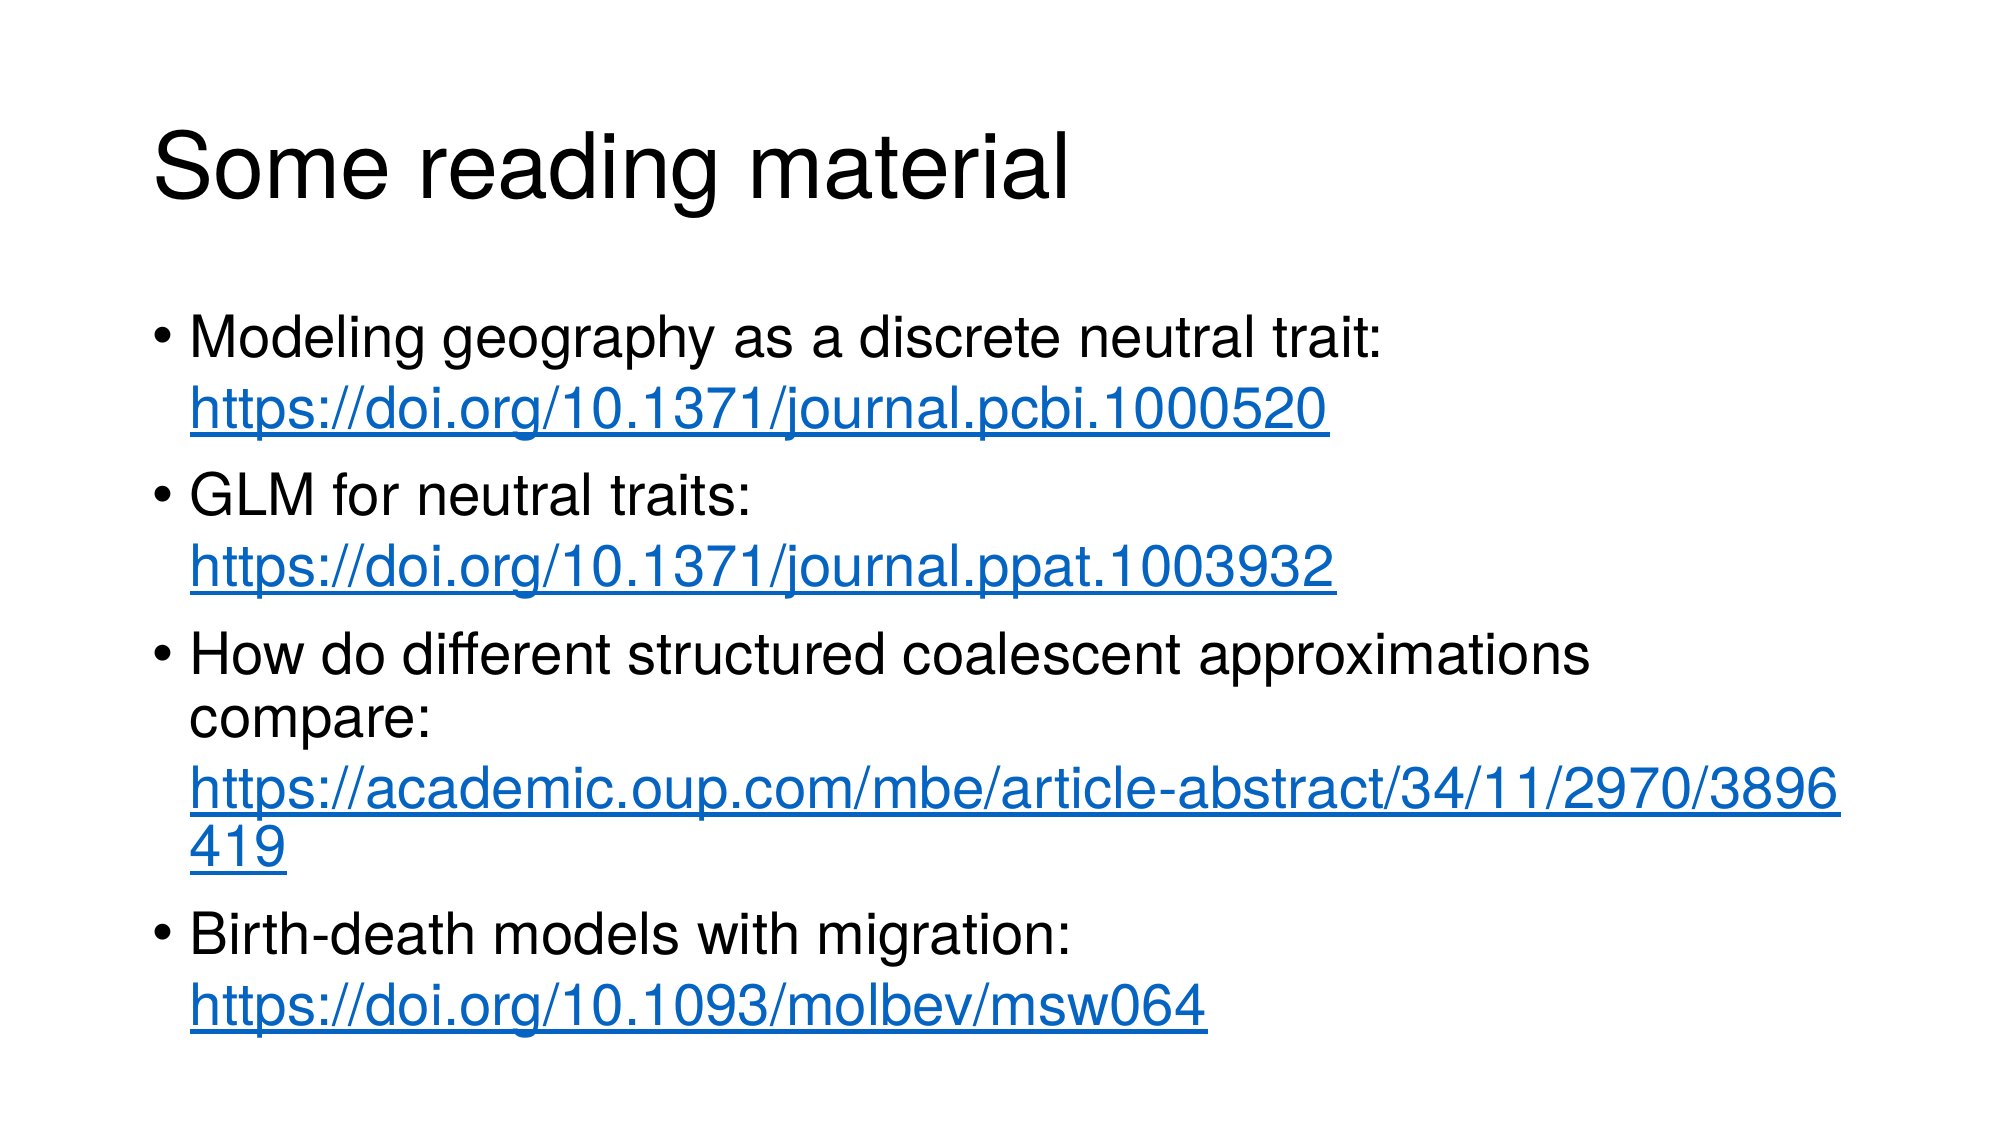

# Some reading material
Modeling geography as a discrete neutral trait: https://doi.org/10.1371/journal.pcbi.1000520
GLM for neutral traits: https://doi.org/10.1371/journal.ppat.1003932
How do different structured coalescent approximations compare: https://academic.oup.com/mbe/article-abstract/34/11/2970/3896419
Birth-death models with migration: https://doi.org/10.1093/molbev/msw064